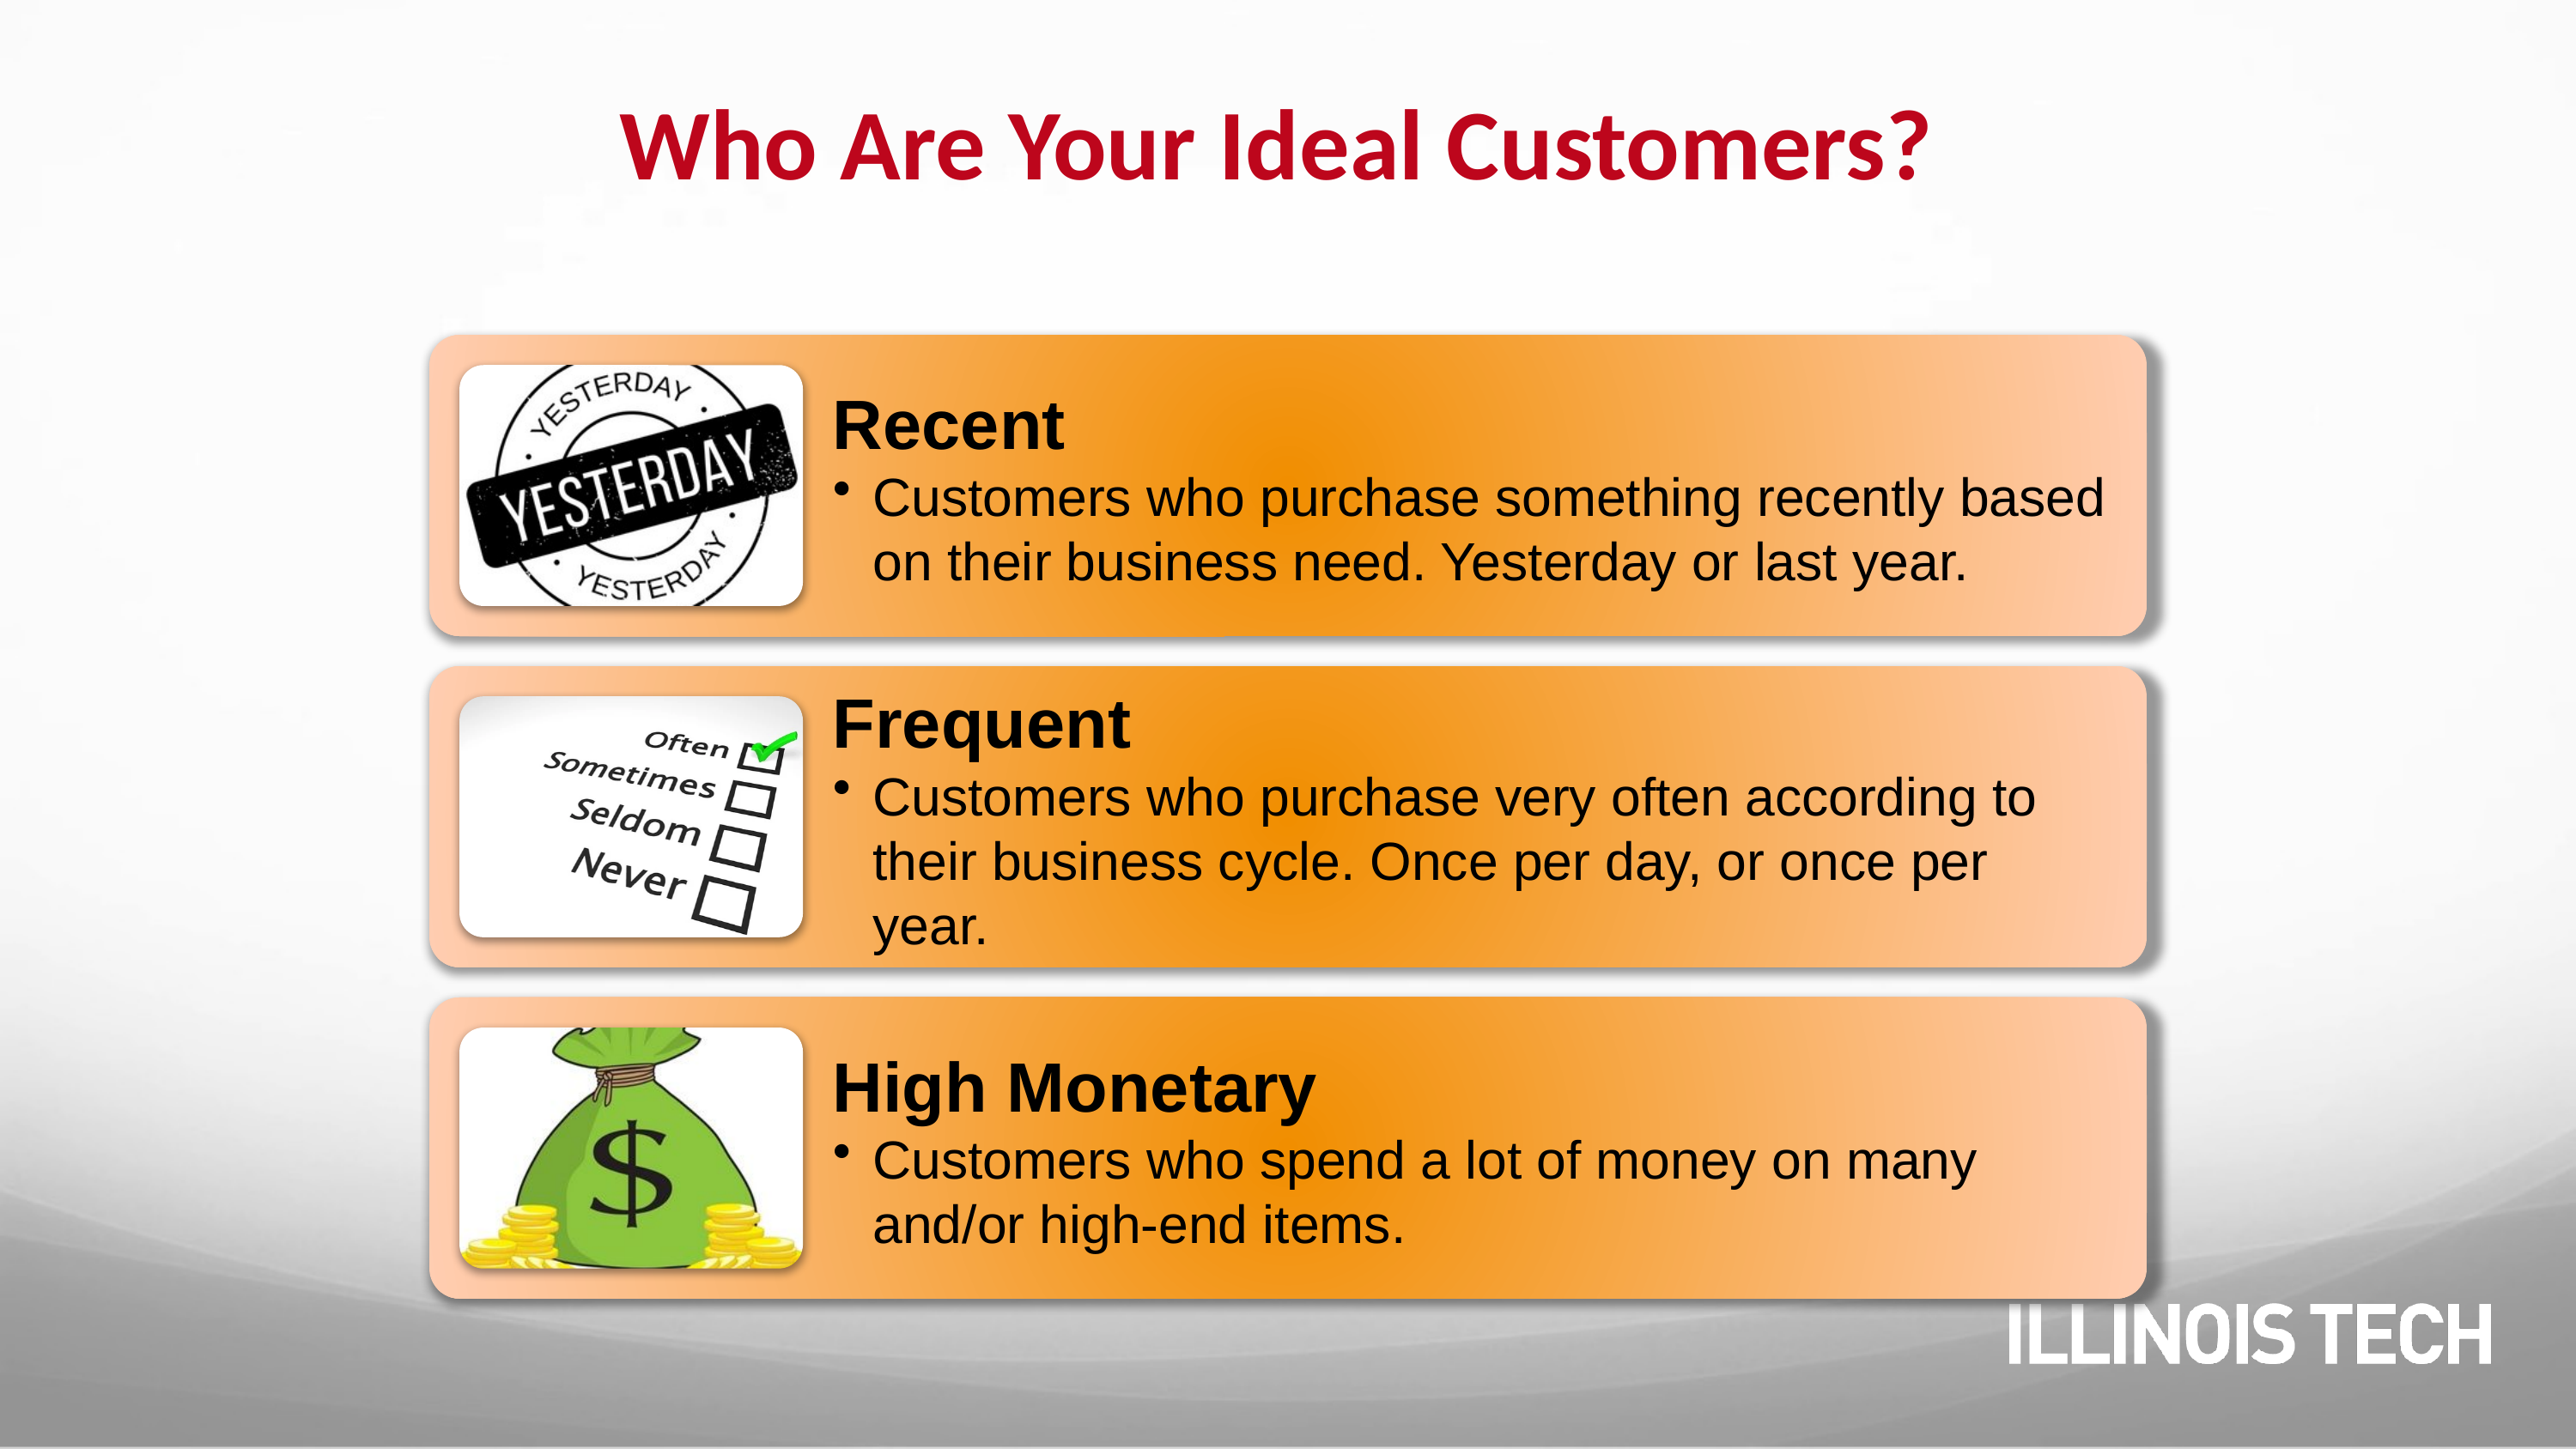

# Who Are Your Ideal Customers?
Recent
Customers who purchase something recently based on their business need. Yesterday or last year.
Frequent
Customers who purchase very often according to their business cycle. Once per day, or once per year.
High Monetary
Customers who spend a lot of money on many and/or high-end items.